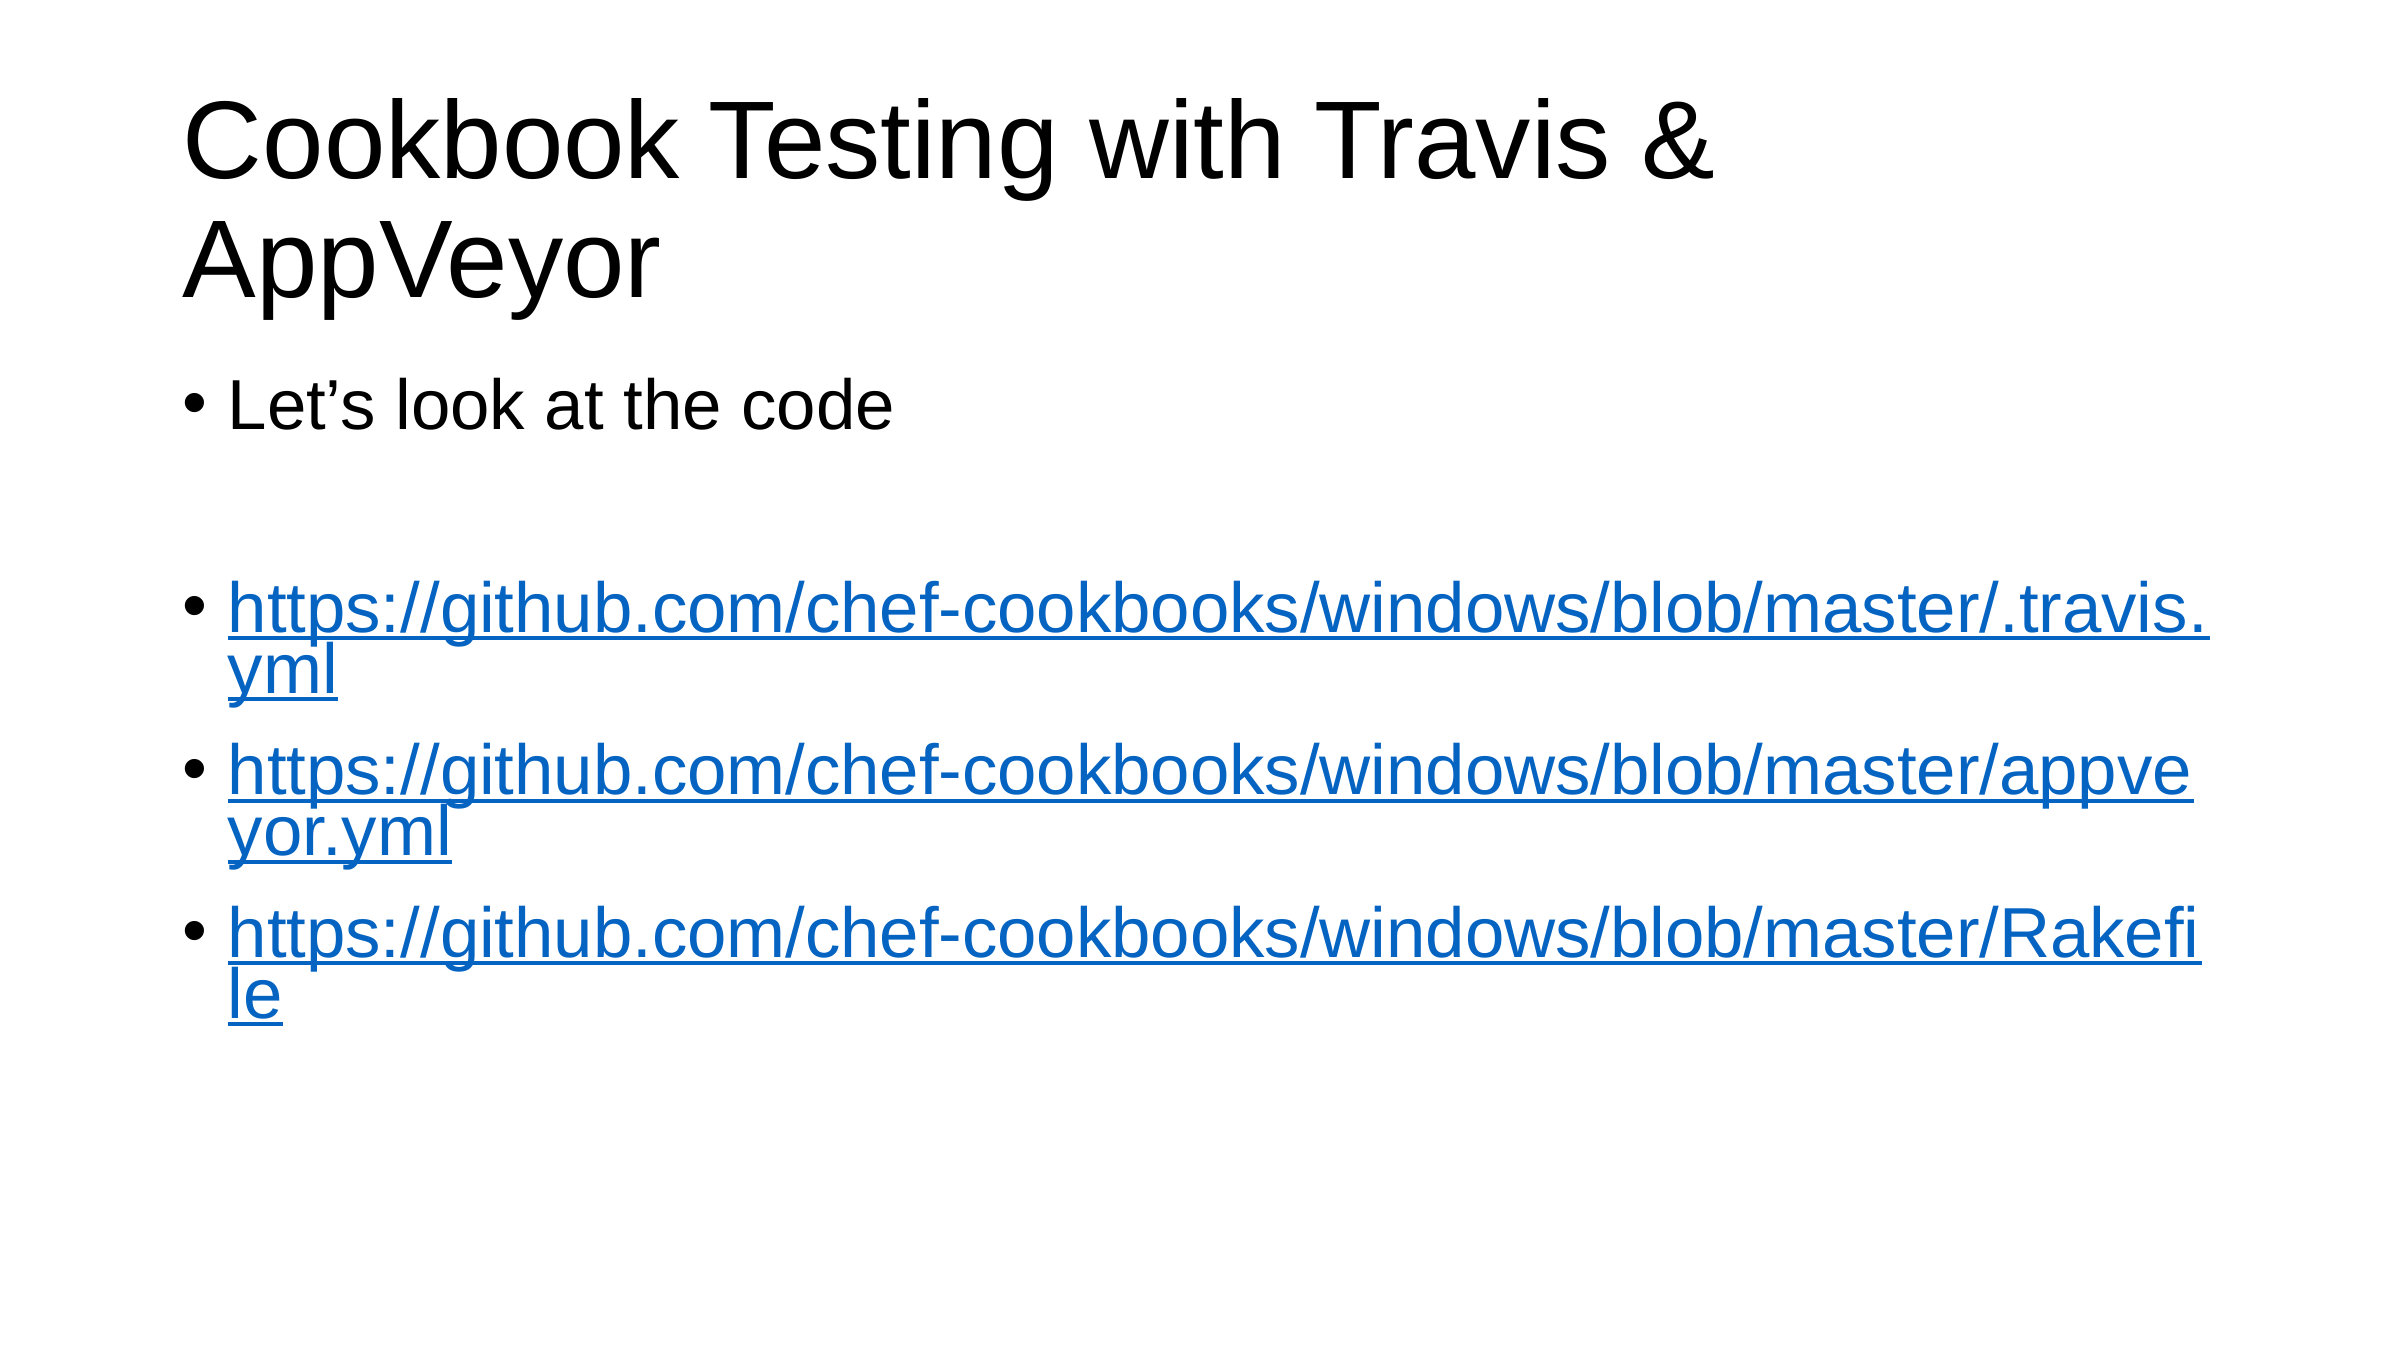

# Cookbook Testing with Travis & AppVeyor
Let’s look at the code

https://github.com/chef-cookbooks/windows/blob/master/.travis.yml
https://github.com/chef-cookbooks/windows/blob/master/appveyor.yml
https://github.com/chef-cookbooks/windows/blob/master/Rakefile